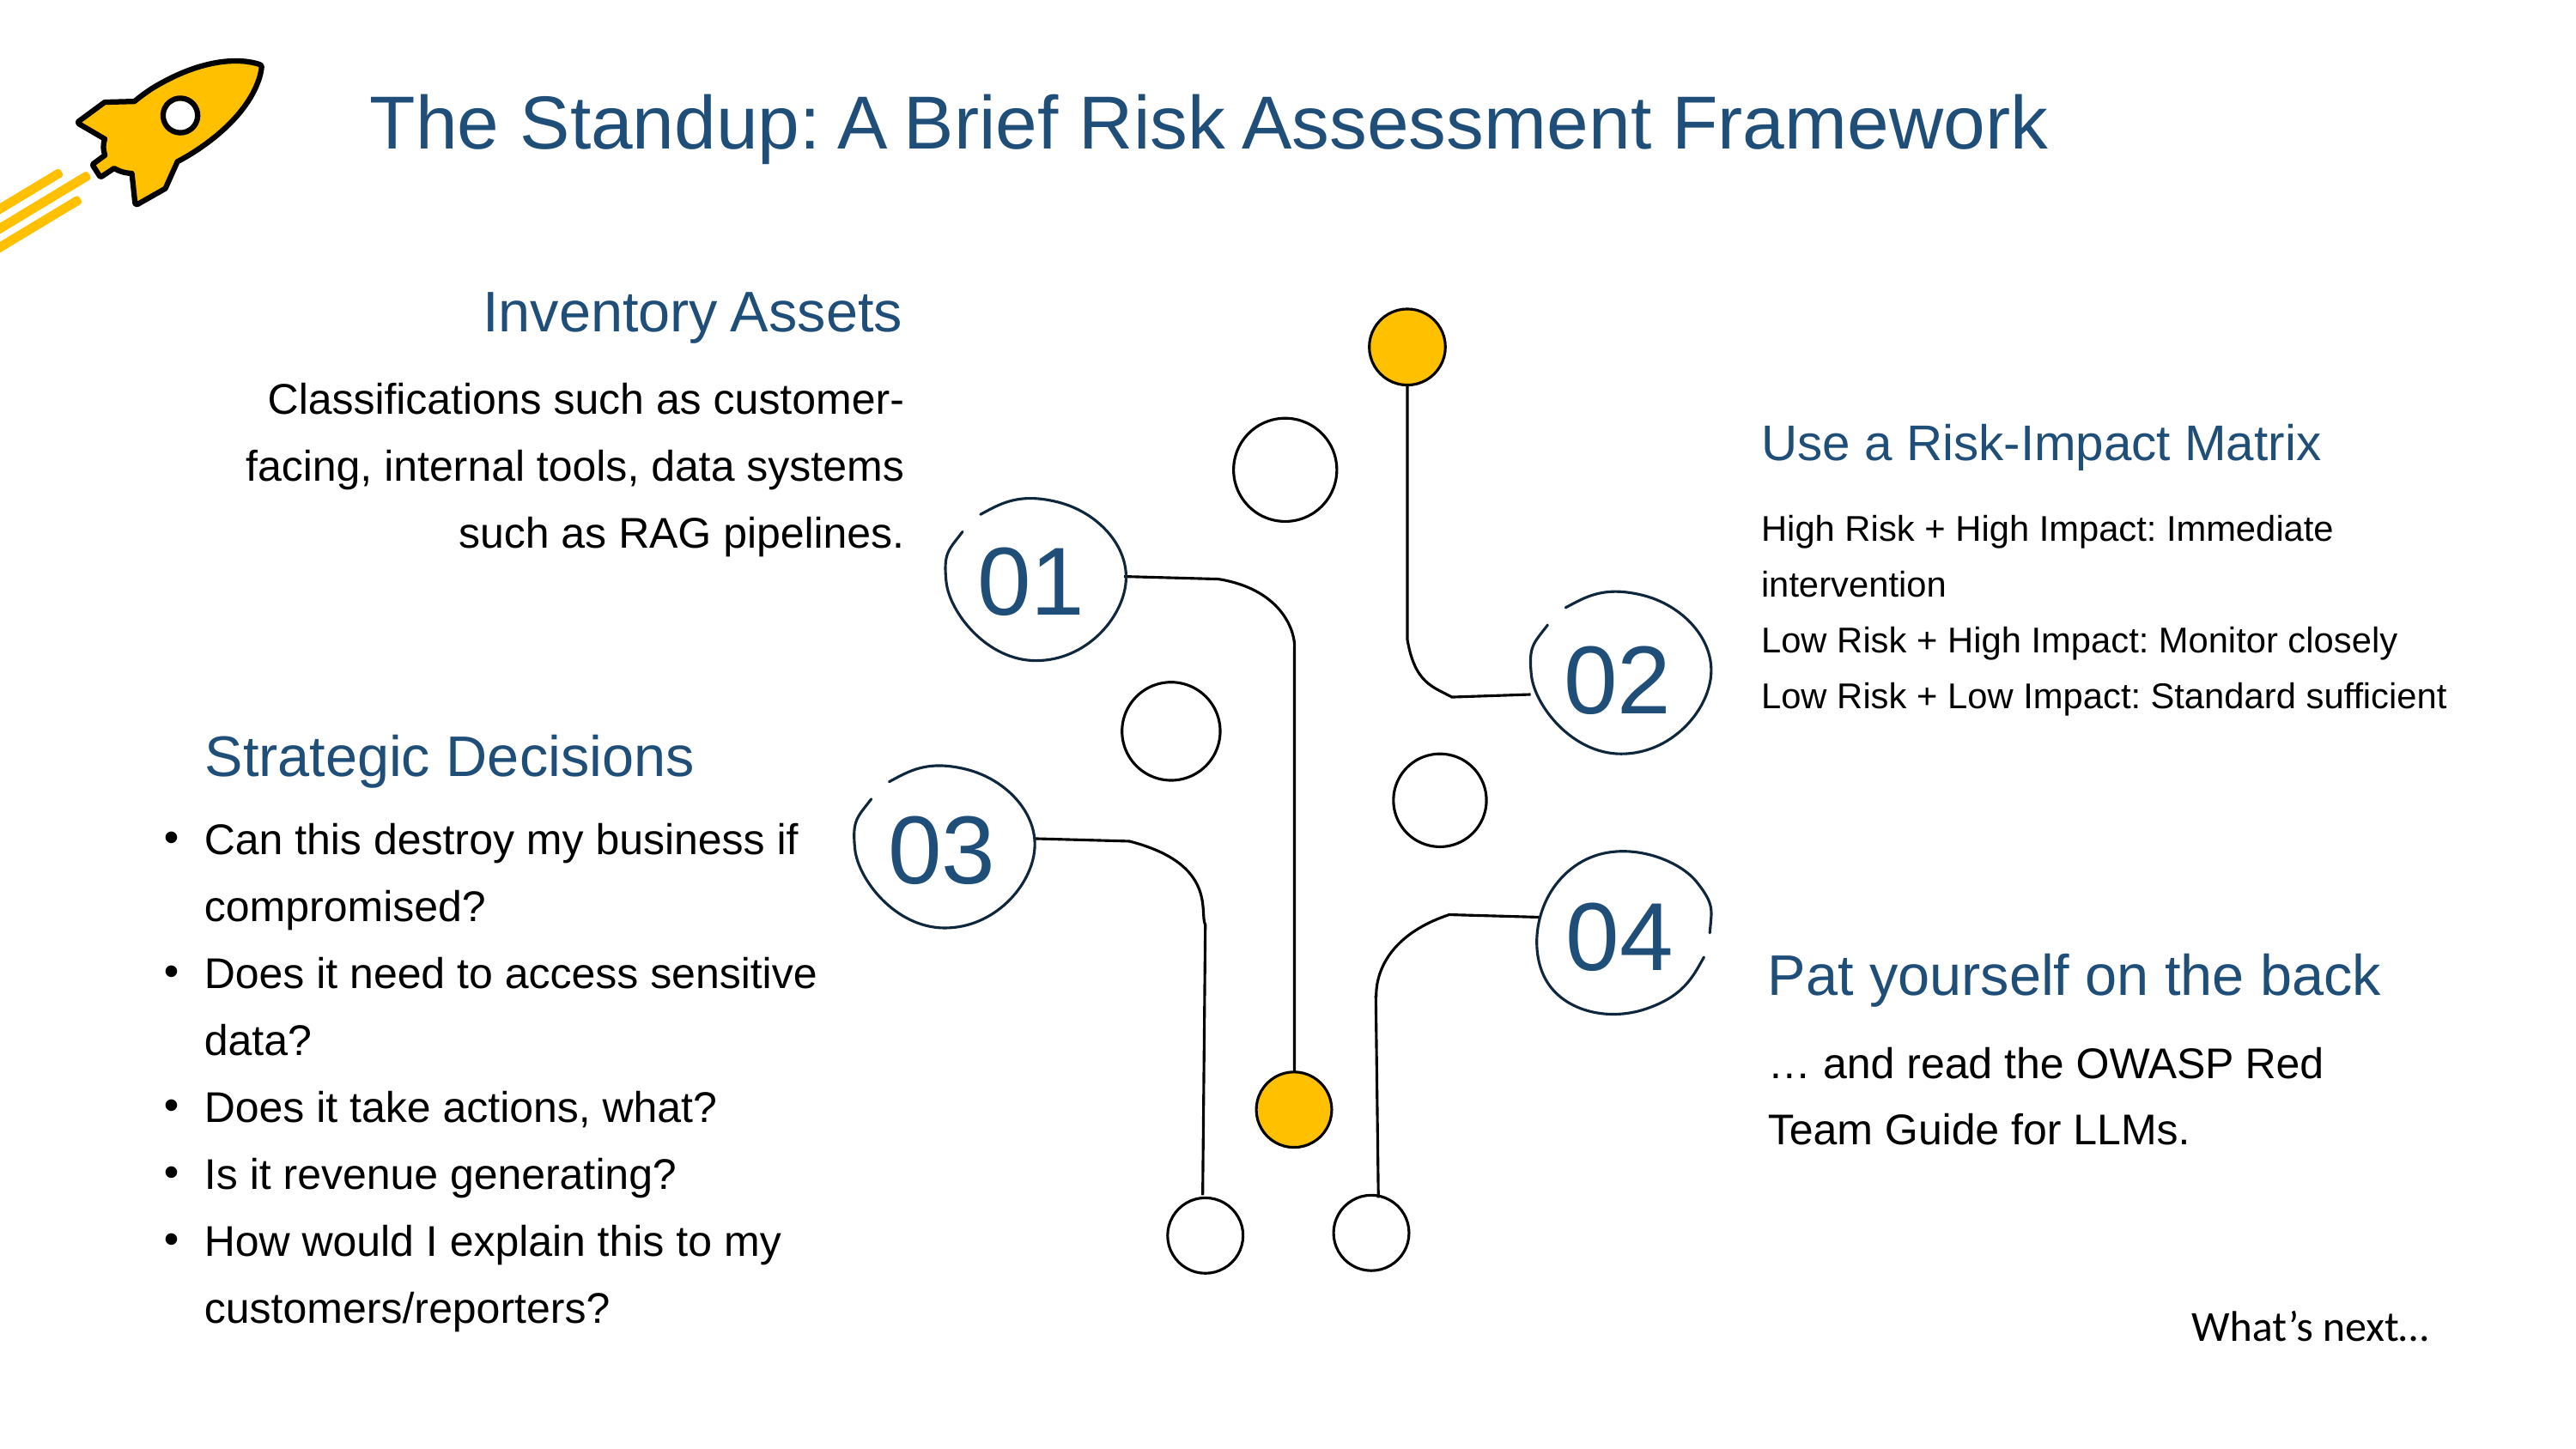

The Standup: A Brief Risk Assessment Framework
Inventory Assets
Classifications such as customer-facing, internal tools, data systems such as RAG pipelines.

Use a Risk-Impact Matrix
High Risk + High Impact: Immediate intervention
Low Risk + High Impact: Monitor closely
Low Risk + Low Impact: Standard sufficient

01

02
Strategic Decisions
Can this destroy my business if compromised?
Does it need to access sensitive data?
Does it take actions, what?
Is it revenue generating?
How would I explain this to my customers/reporters?

03

04
Pat yourself on the back
… and read the OWASP Red Team Guide for LLMs.
What’s next…